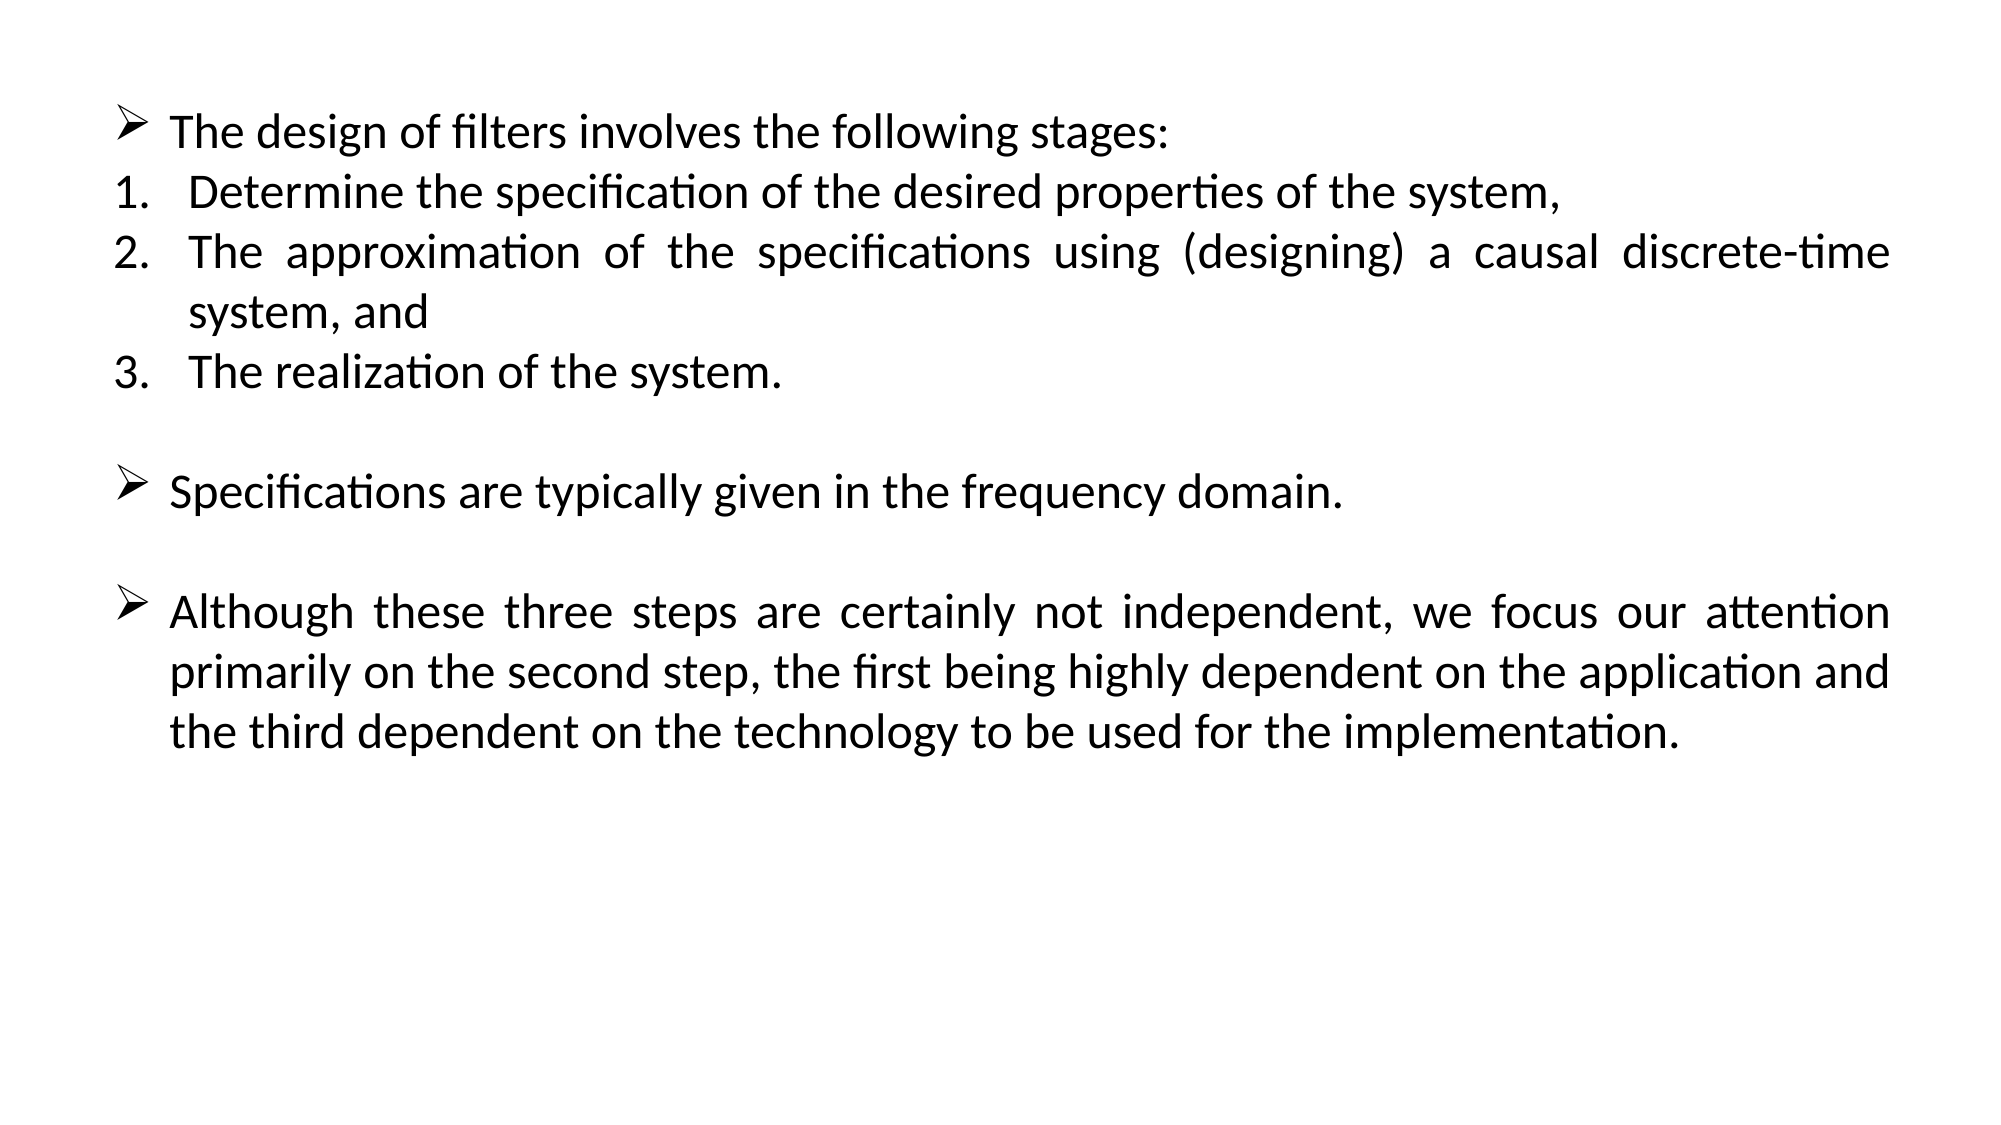

The design of filters involves the following stages:
Determine the specification of the desired properties of the system,
The approximation of the specifications using (designing) a causal discrete-time system, and
The realization of the system.

Specifications are typically given in the frequency domain.

Although these three steps are certainly not independent, we focus our attention primarily on the second step, the first being highly dependent on the application and the third dependent on the technology to be used for the implementation.